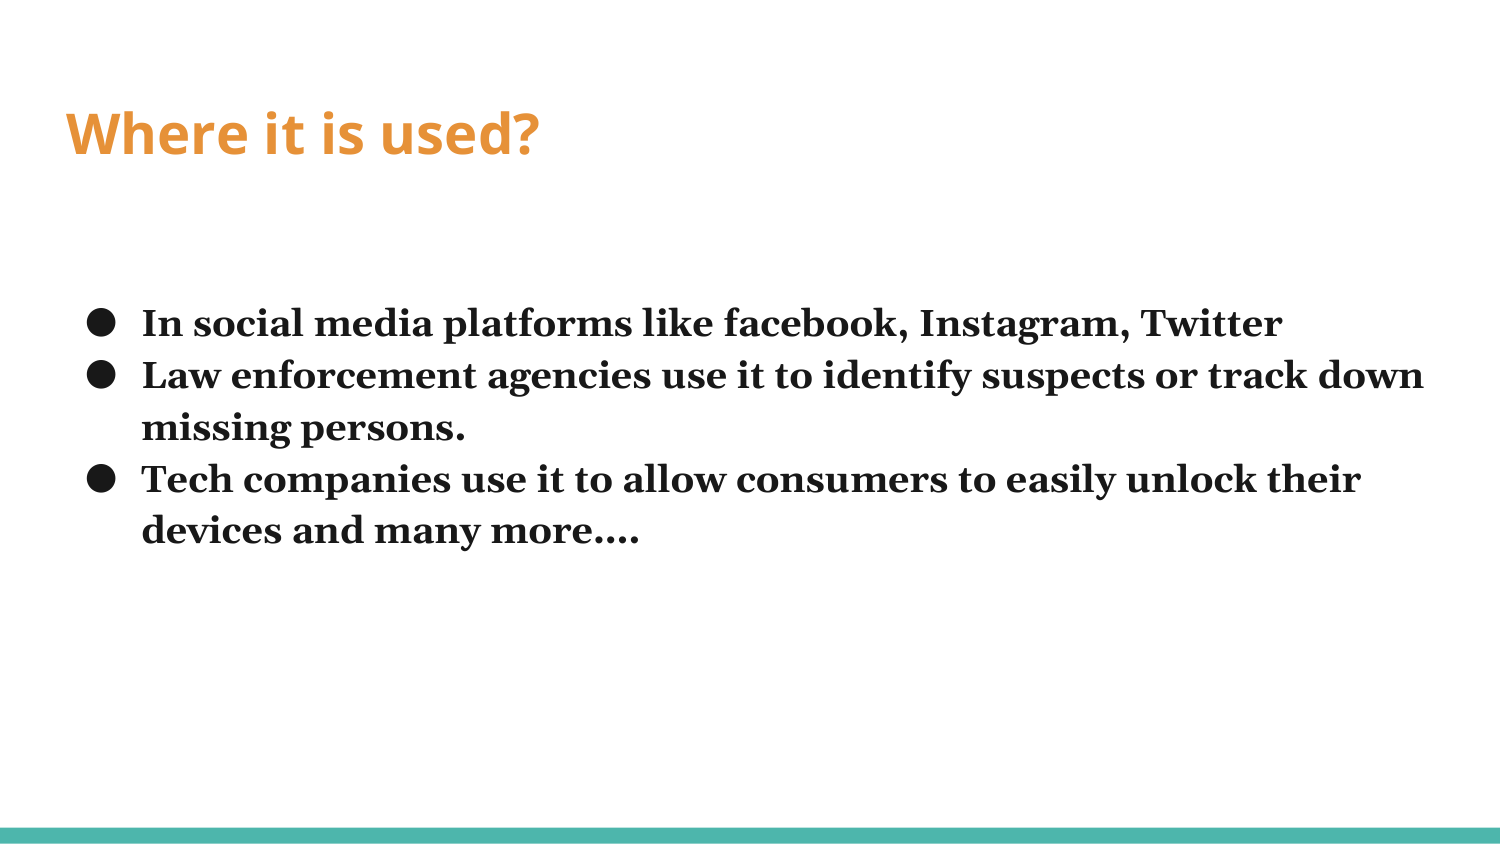

# Where it is used?

In social media platforms like facebook, Instagram, Twitter
Law enforcement agencies use it to identify suspects or track down missing persons.
Tech companies use it to allow consumers to easily unlock their devices and many more….